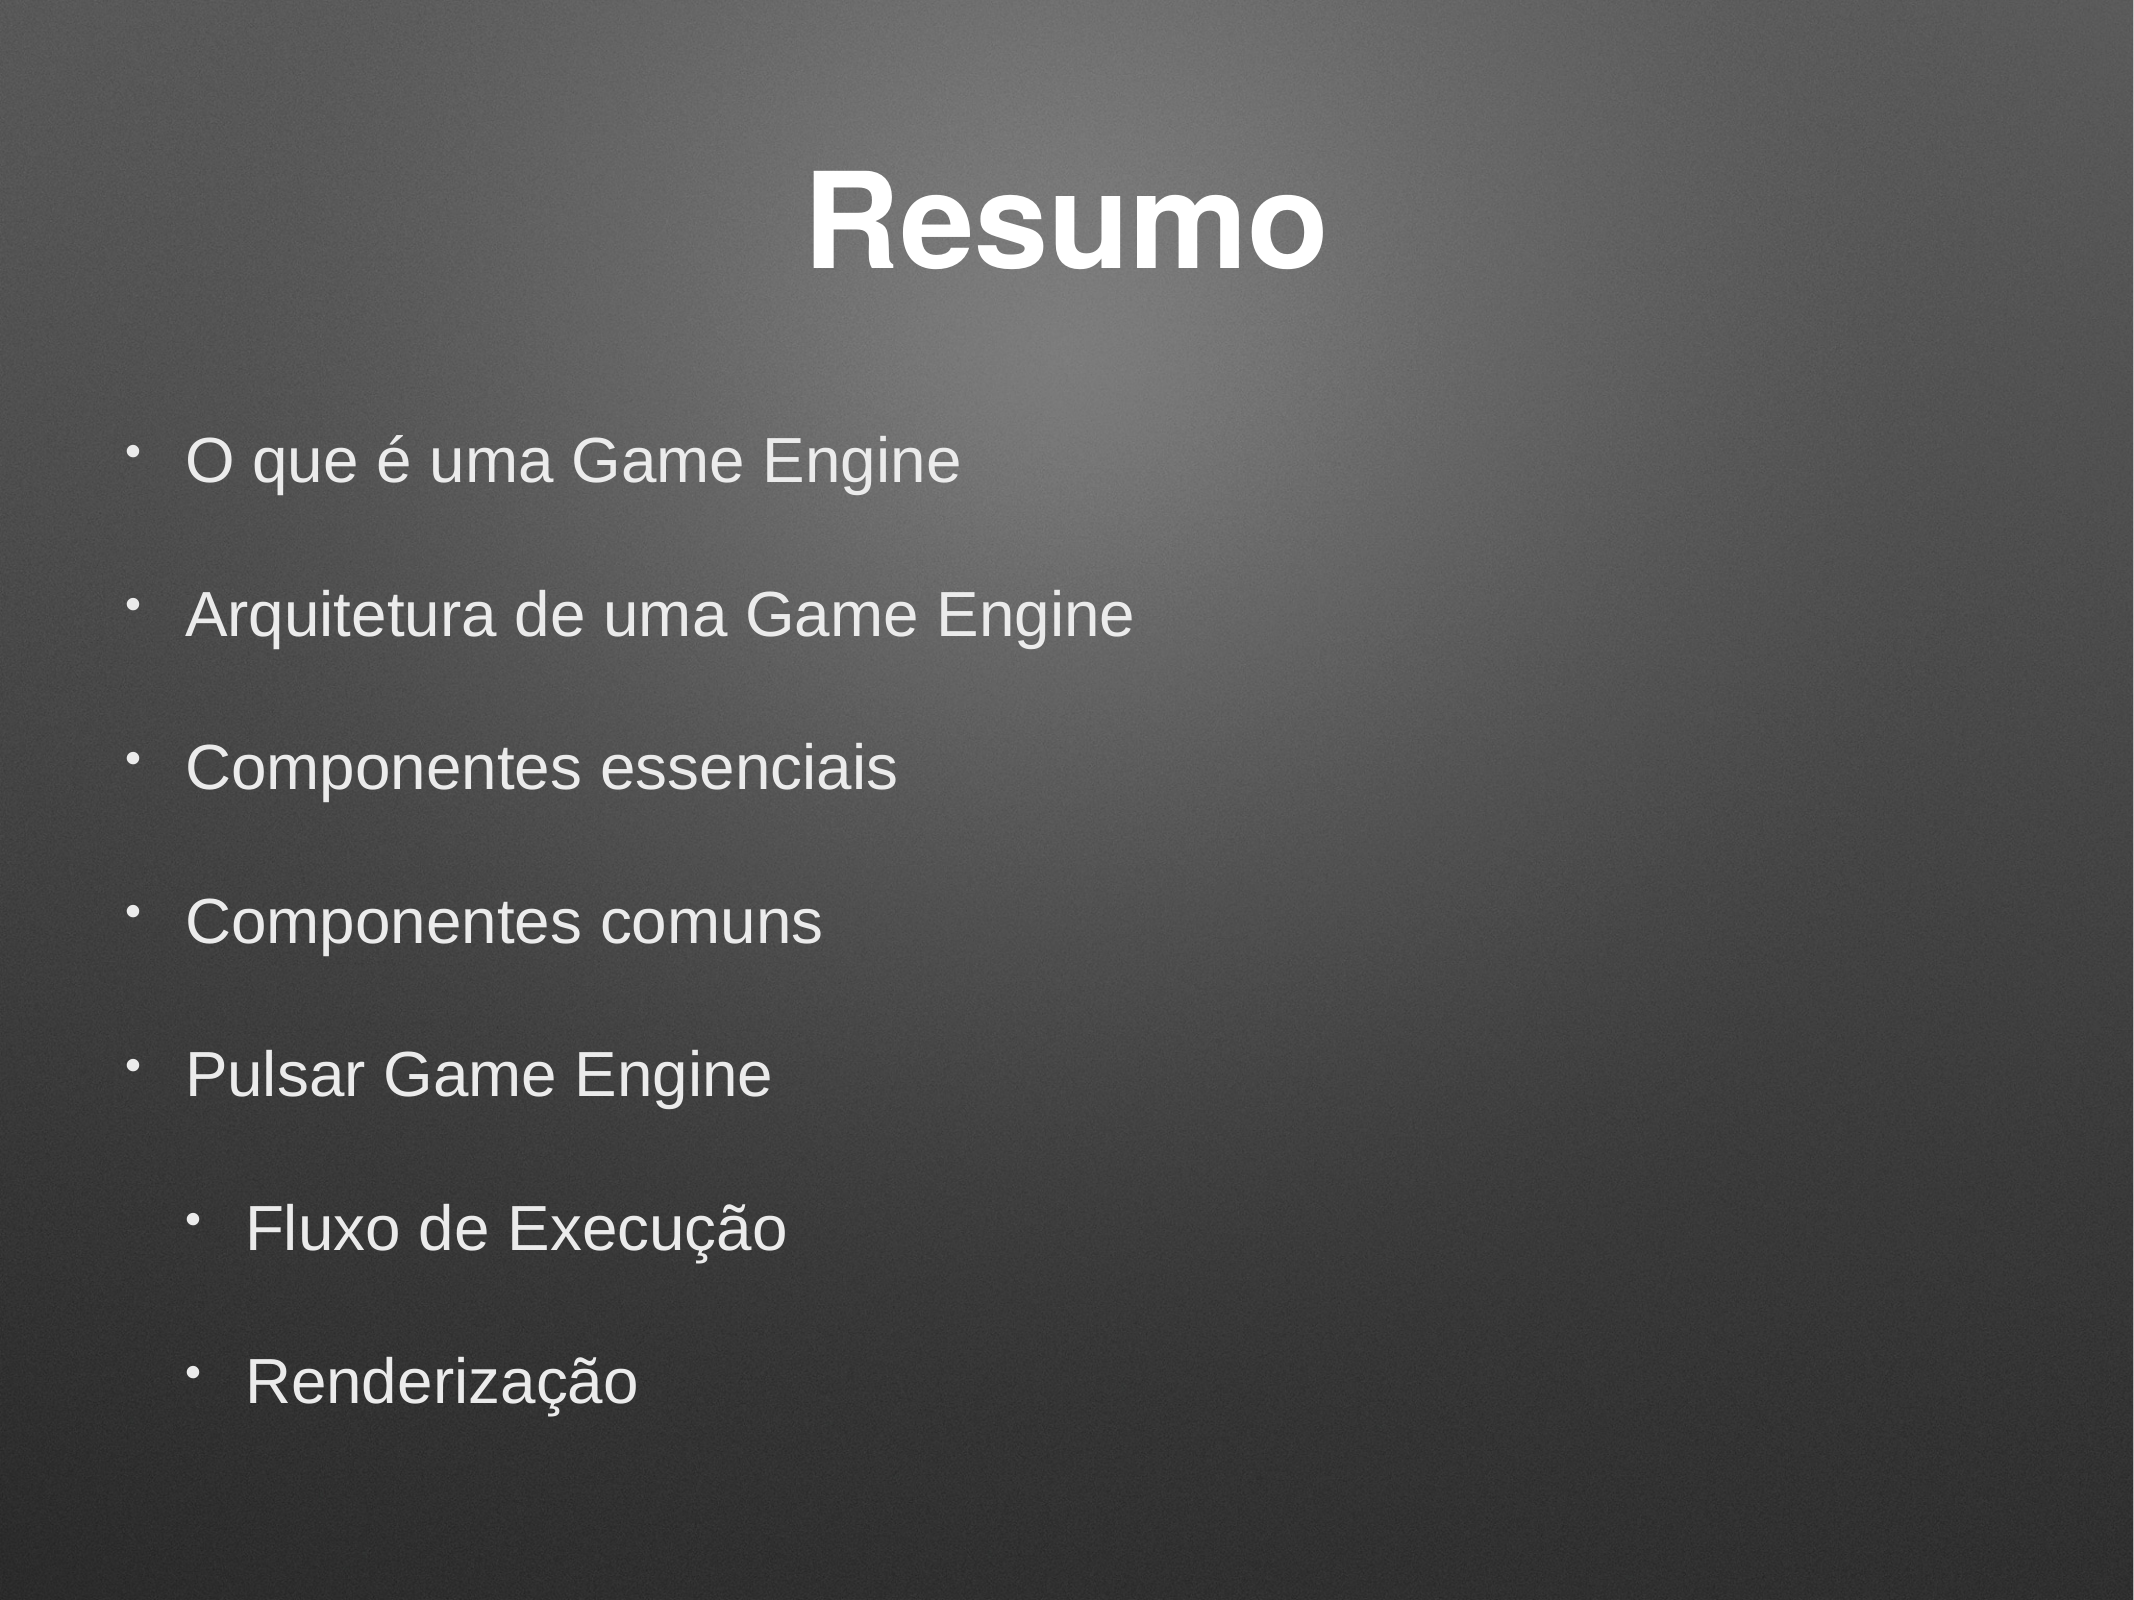

# Resumo
O que é uma Game Engine
Arquitetura de uma Game Engine
Componentes essenciais
Componentes comuns
Pulsar Game Engine
Fluxo de Execução
Renderização